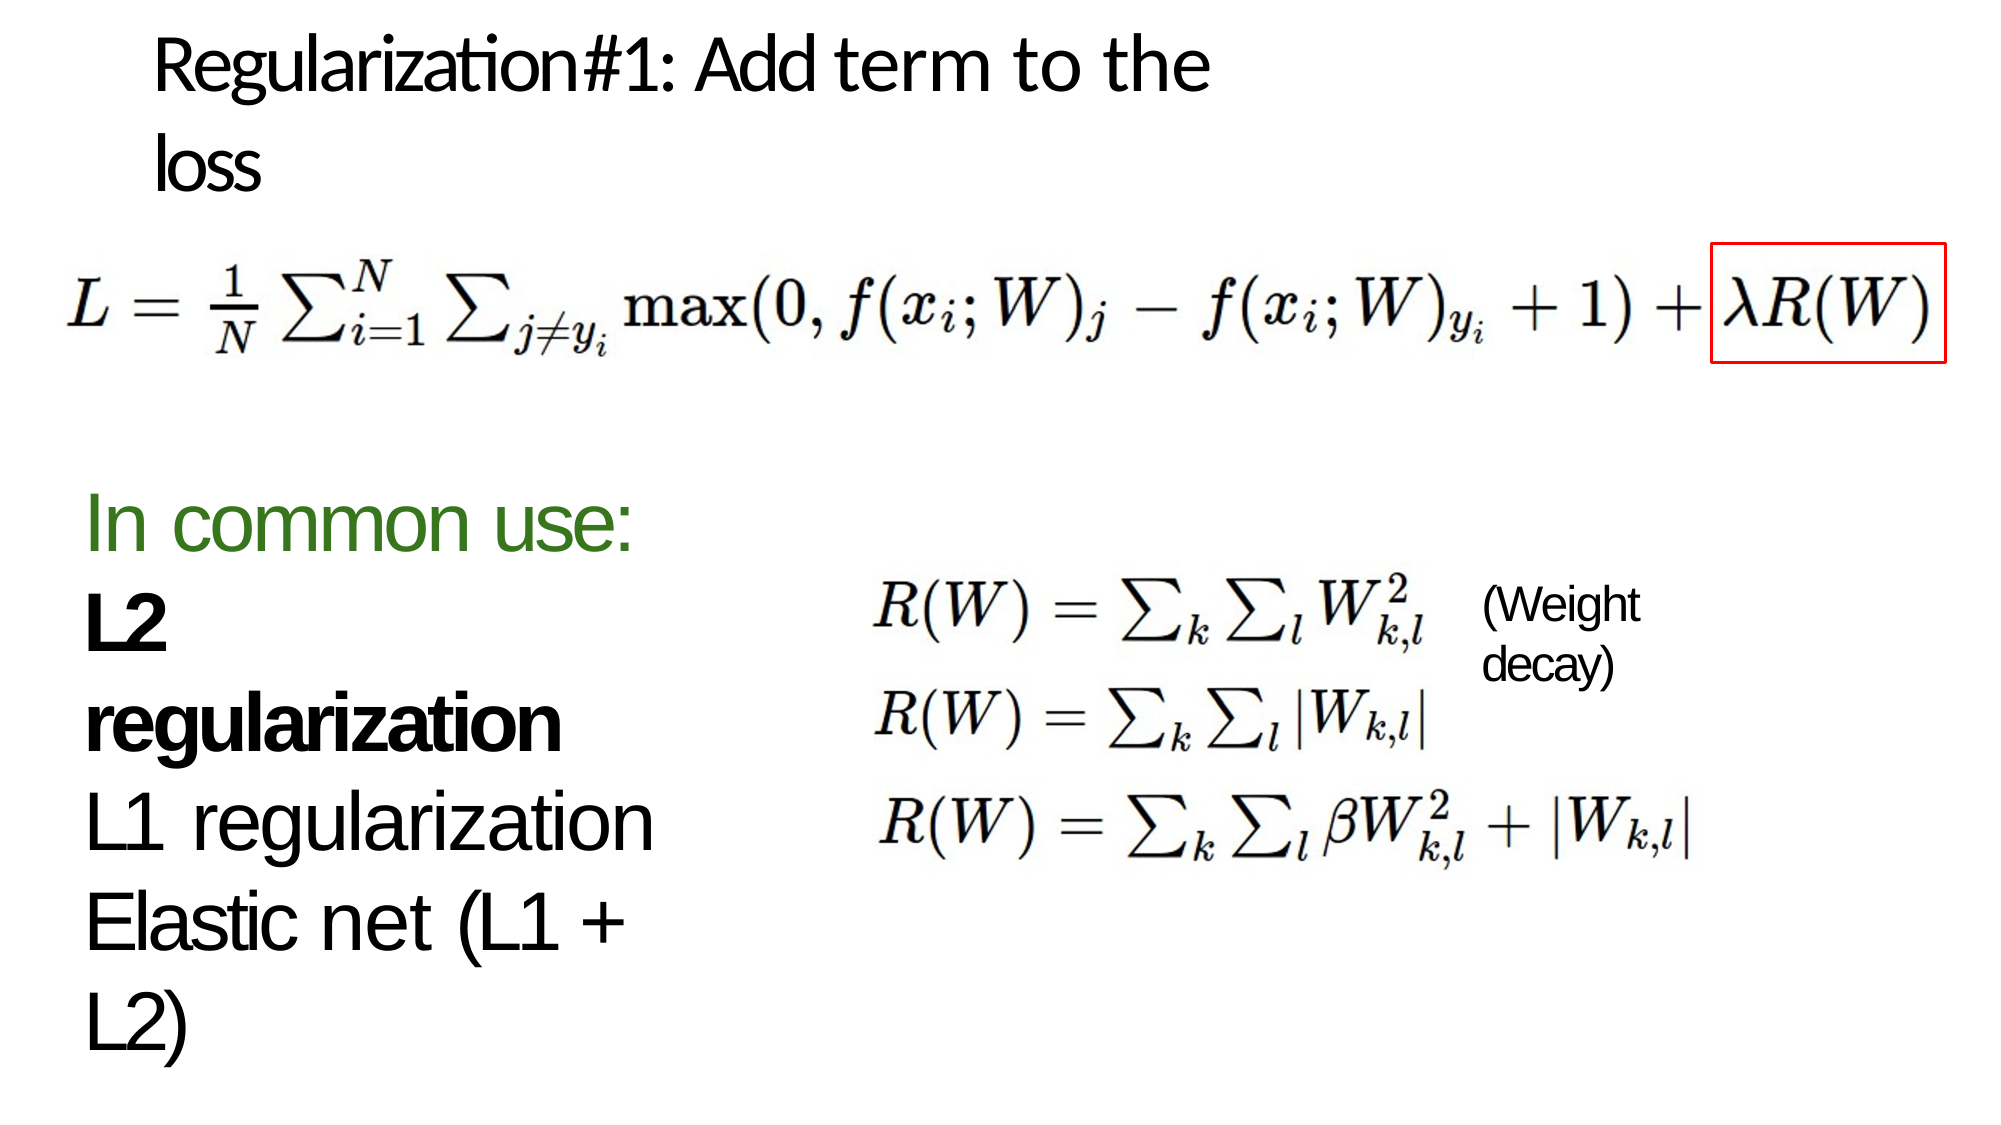

# Regularization#1: Add term to the  loss

In common use:  L2 regularization  L1 regularization
Elastic net (L1 + L2)

(Weight decay)